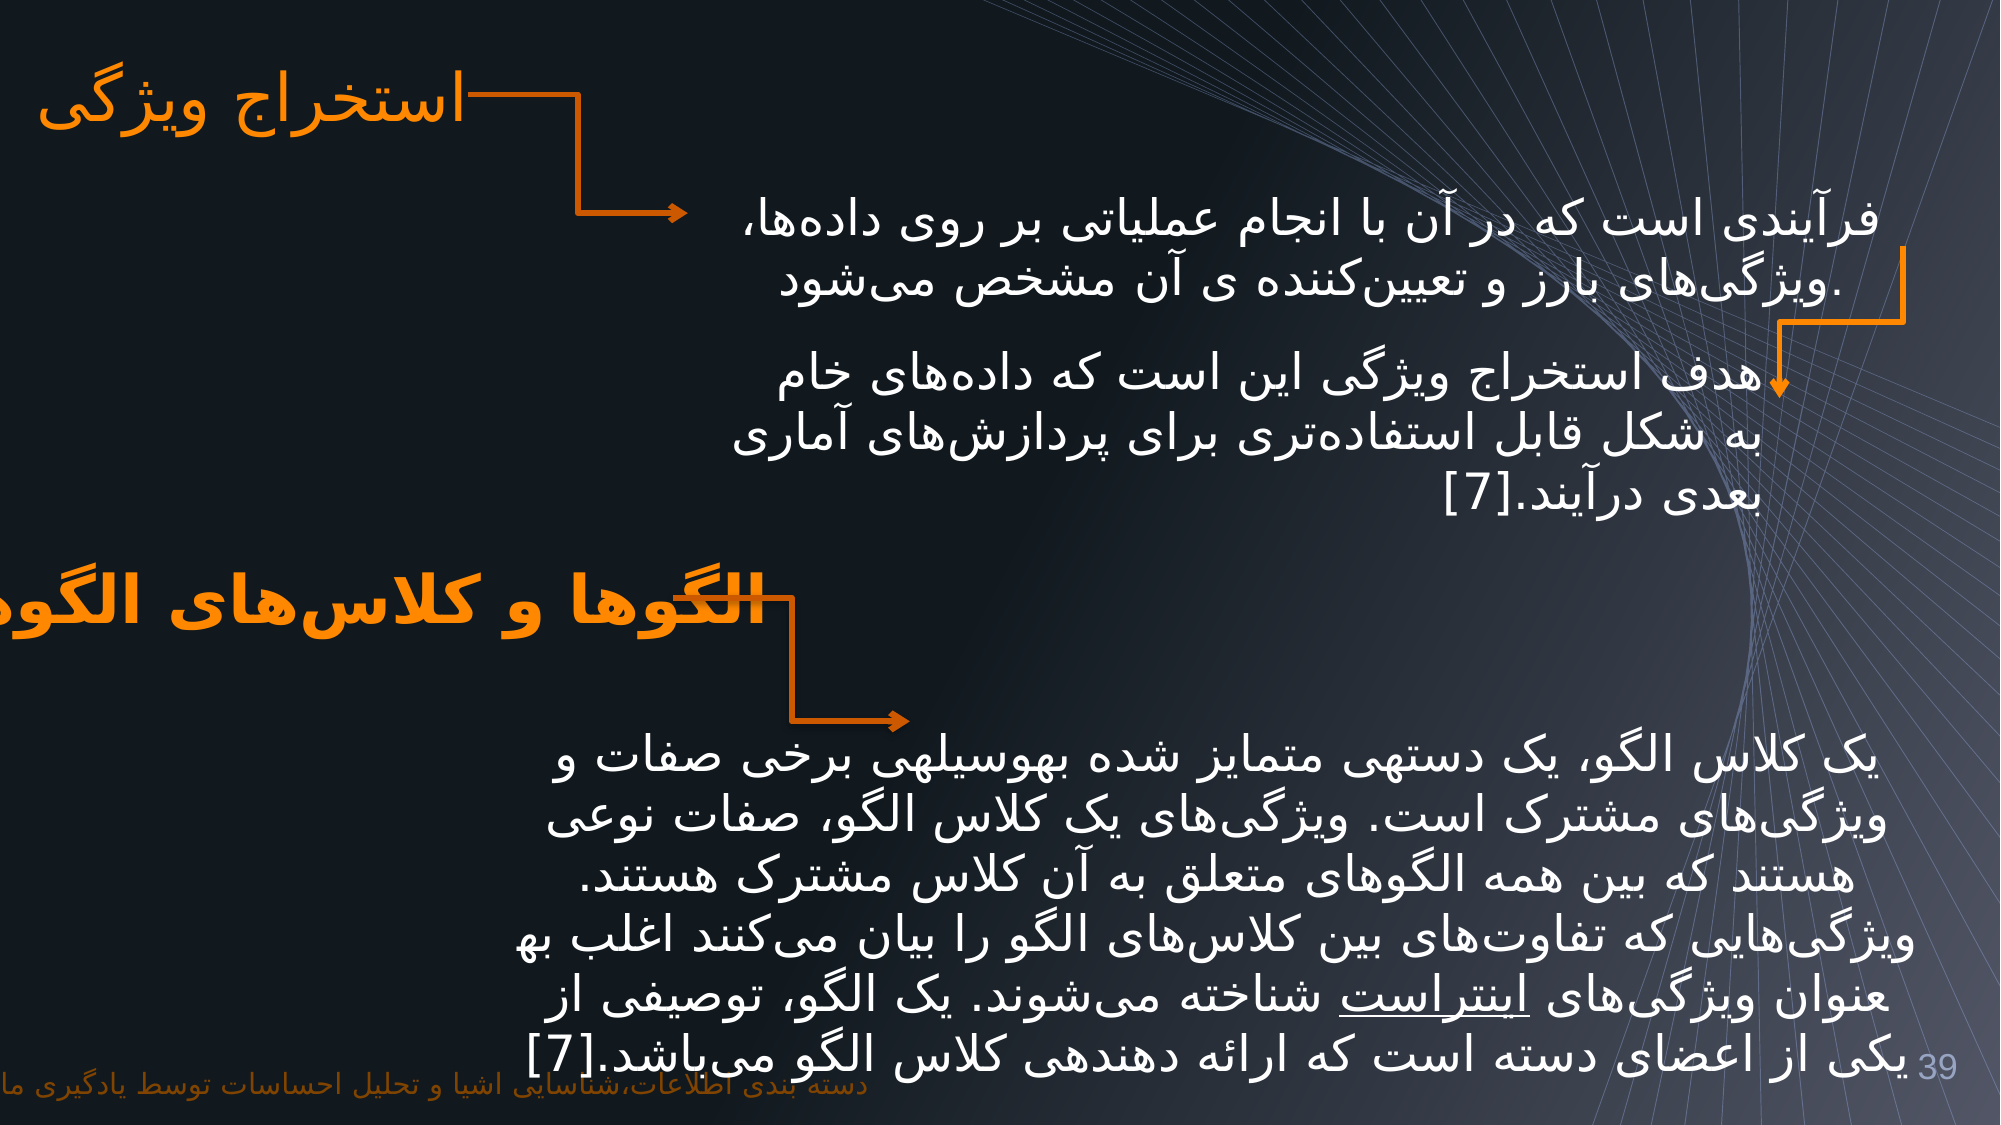

استخراج ویژگی
فرآیندی است که در آن با انجام عملیاتی بر روی داده‌ها، ویژگی‌های بارز و تعیین‌کننده ی آن مشخص می‌شود.
هدف استخراج ویژگی این است که داده‌های خام به شکل قابل استفاده‌تری برای پردازش‌های آماری بعدی درآیند.[7]
الگوها و کلاس‌های الگوها
یک کلاس الگو، یک دسته­ی متمایز شده به­وسیله­ی برخی صفات و ویژگی‌های مشترک است. ویژگی‌های یک کلاس الگو، صفات نوعی هستند که بین همه الگوهای متعلق به آن کلاس مشترک هستند. ویژگی‌هایی که تفاوت‌های بین کلاس‌های الگو را بیان می‌کنند اغلب به­عنوان ویژگی‌های اینتراست شناخته می‌شوند. یک الگو، توصیفی از یکی از اعضای دسته است که ارائه دهنده­ی کلاس الگو می‌باشد.[7]
39